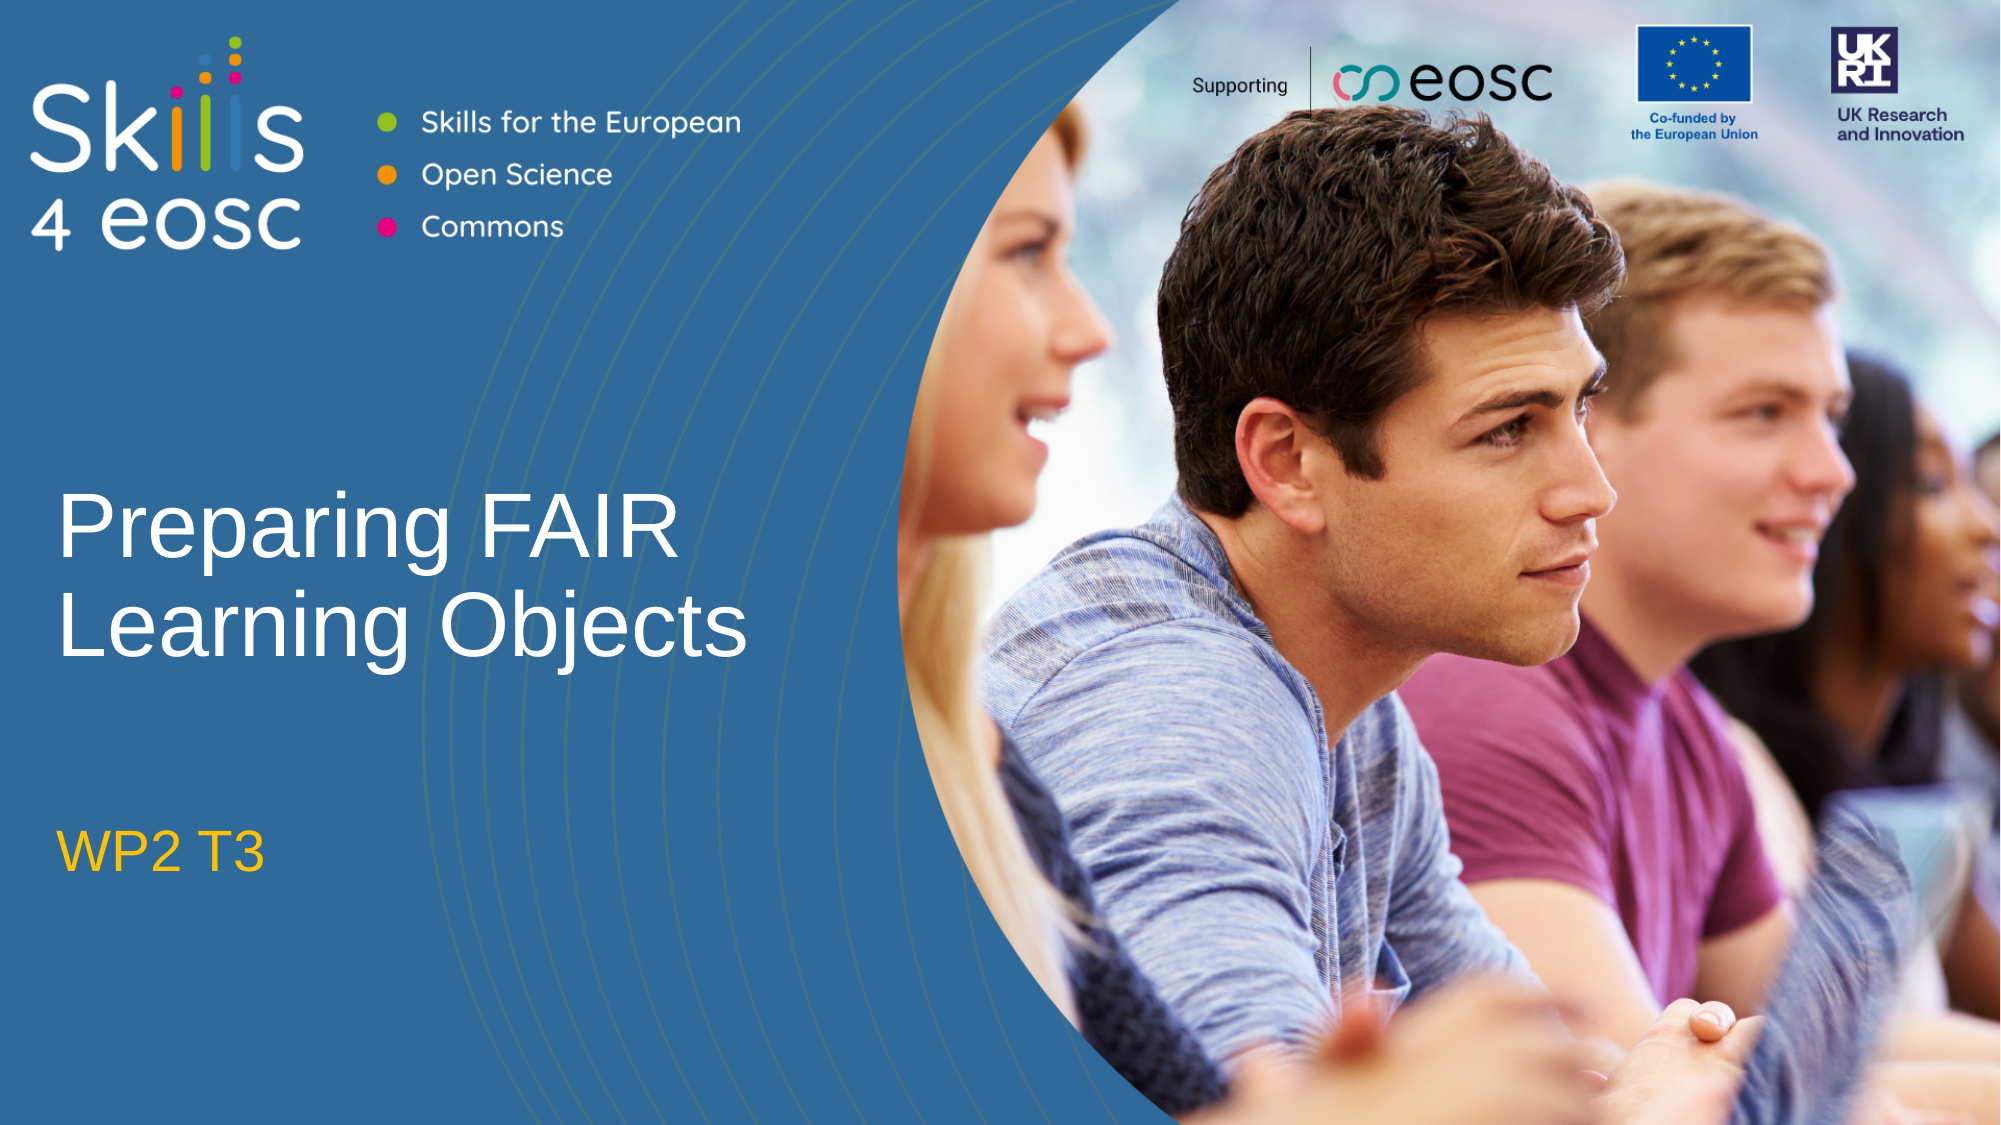

# Preparing FAIR Learning Objects
WP2 T3